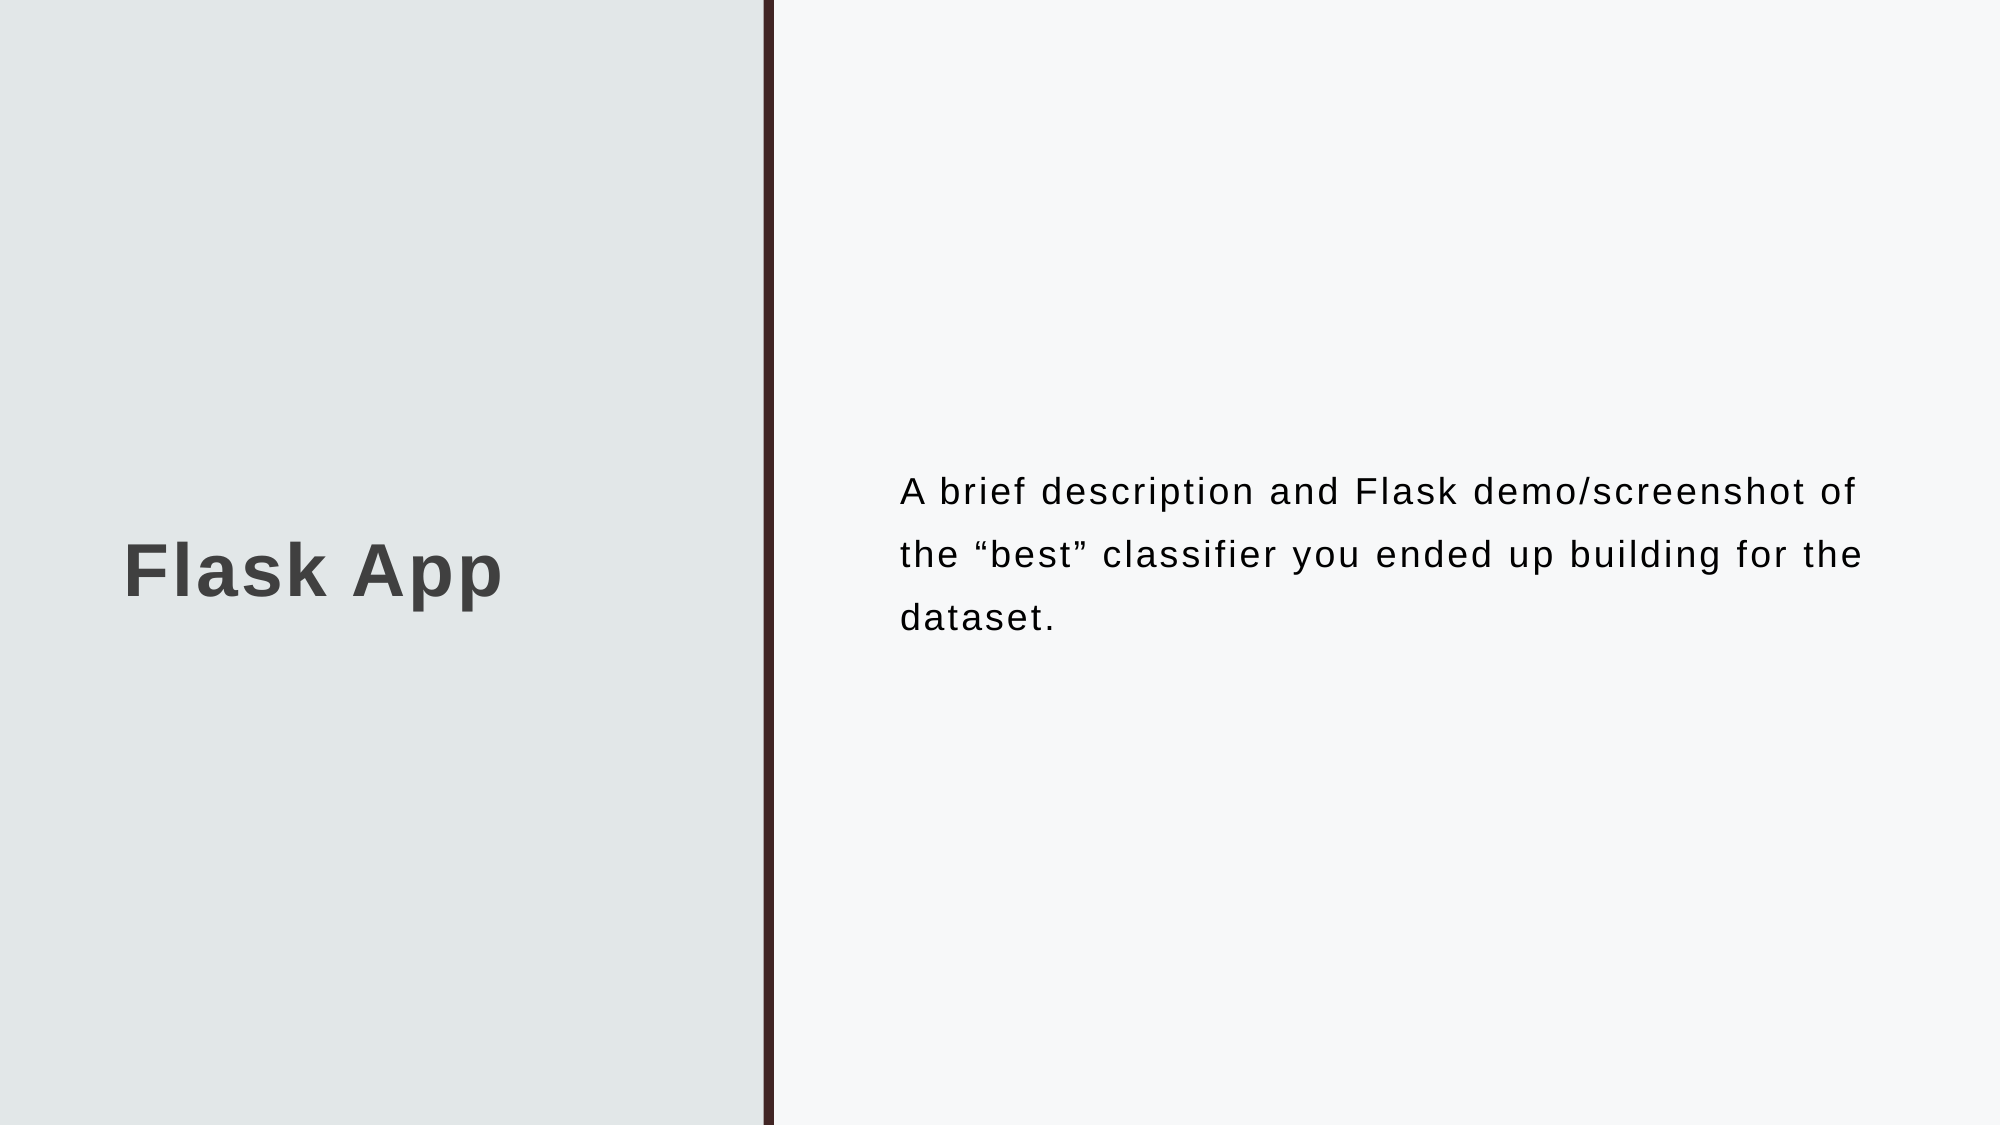

# Flask App
A brief description and Flask demo/screenshot of the “best” classifier you ended up building for the dataset.